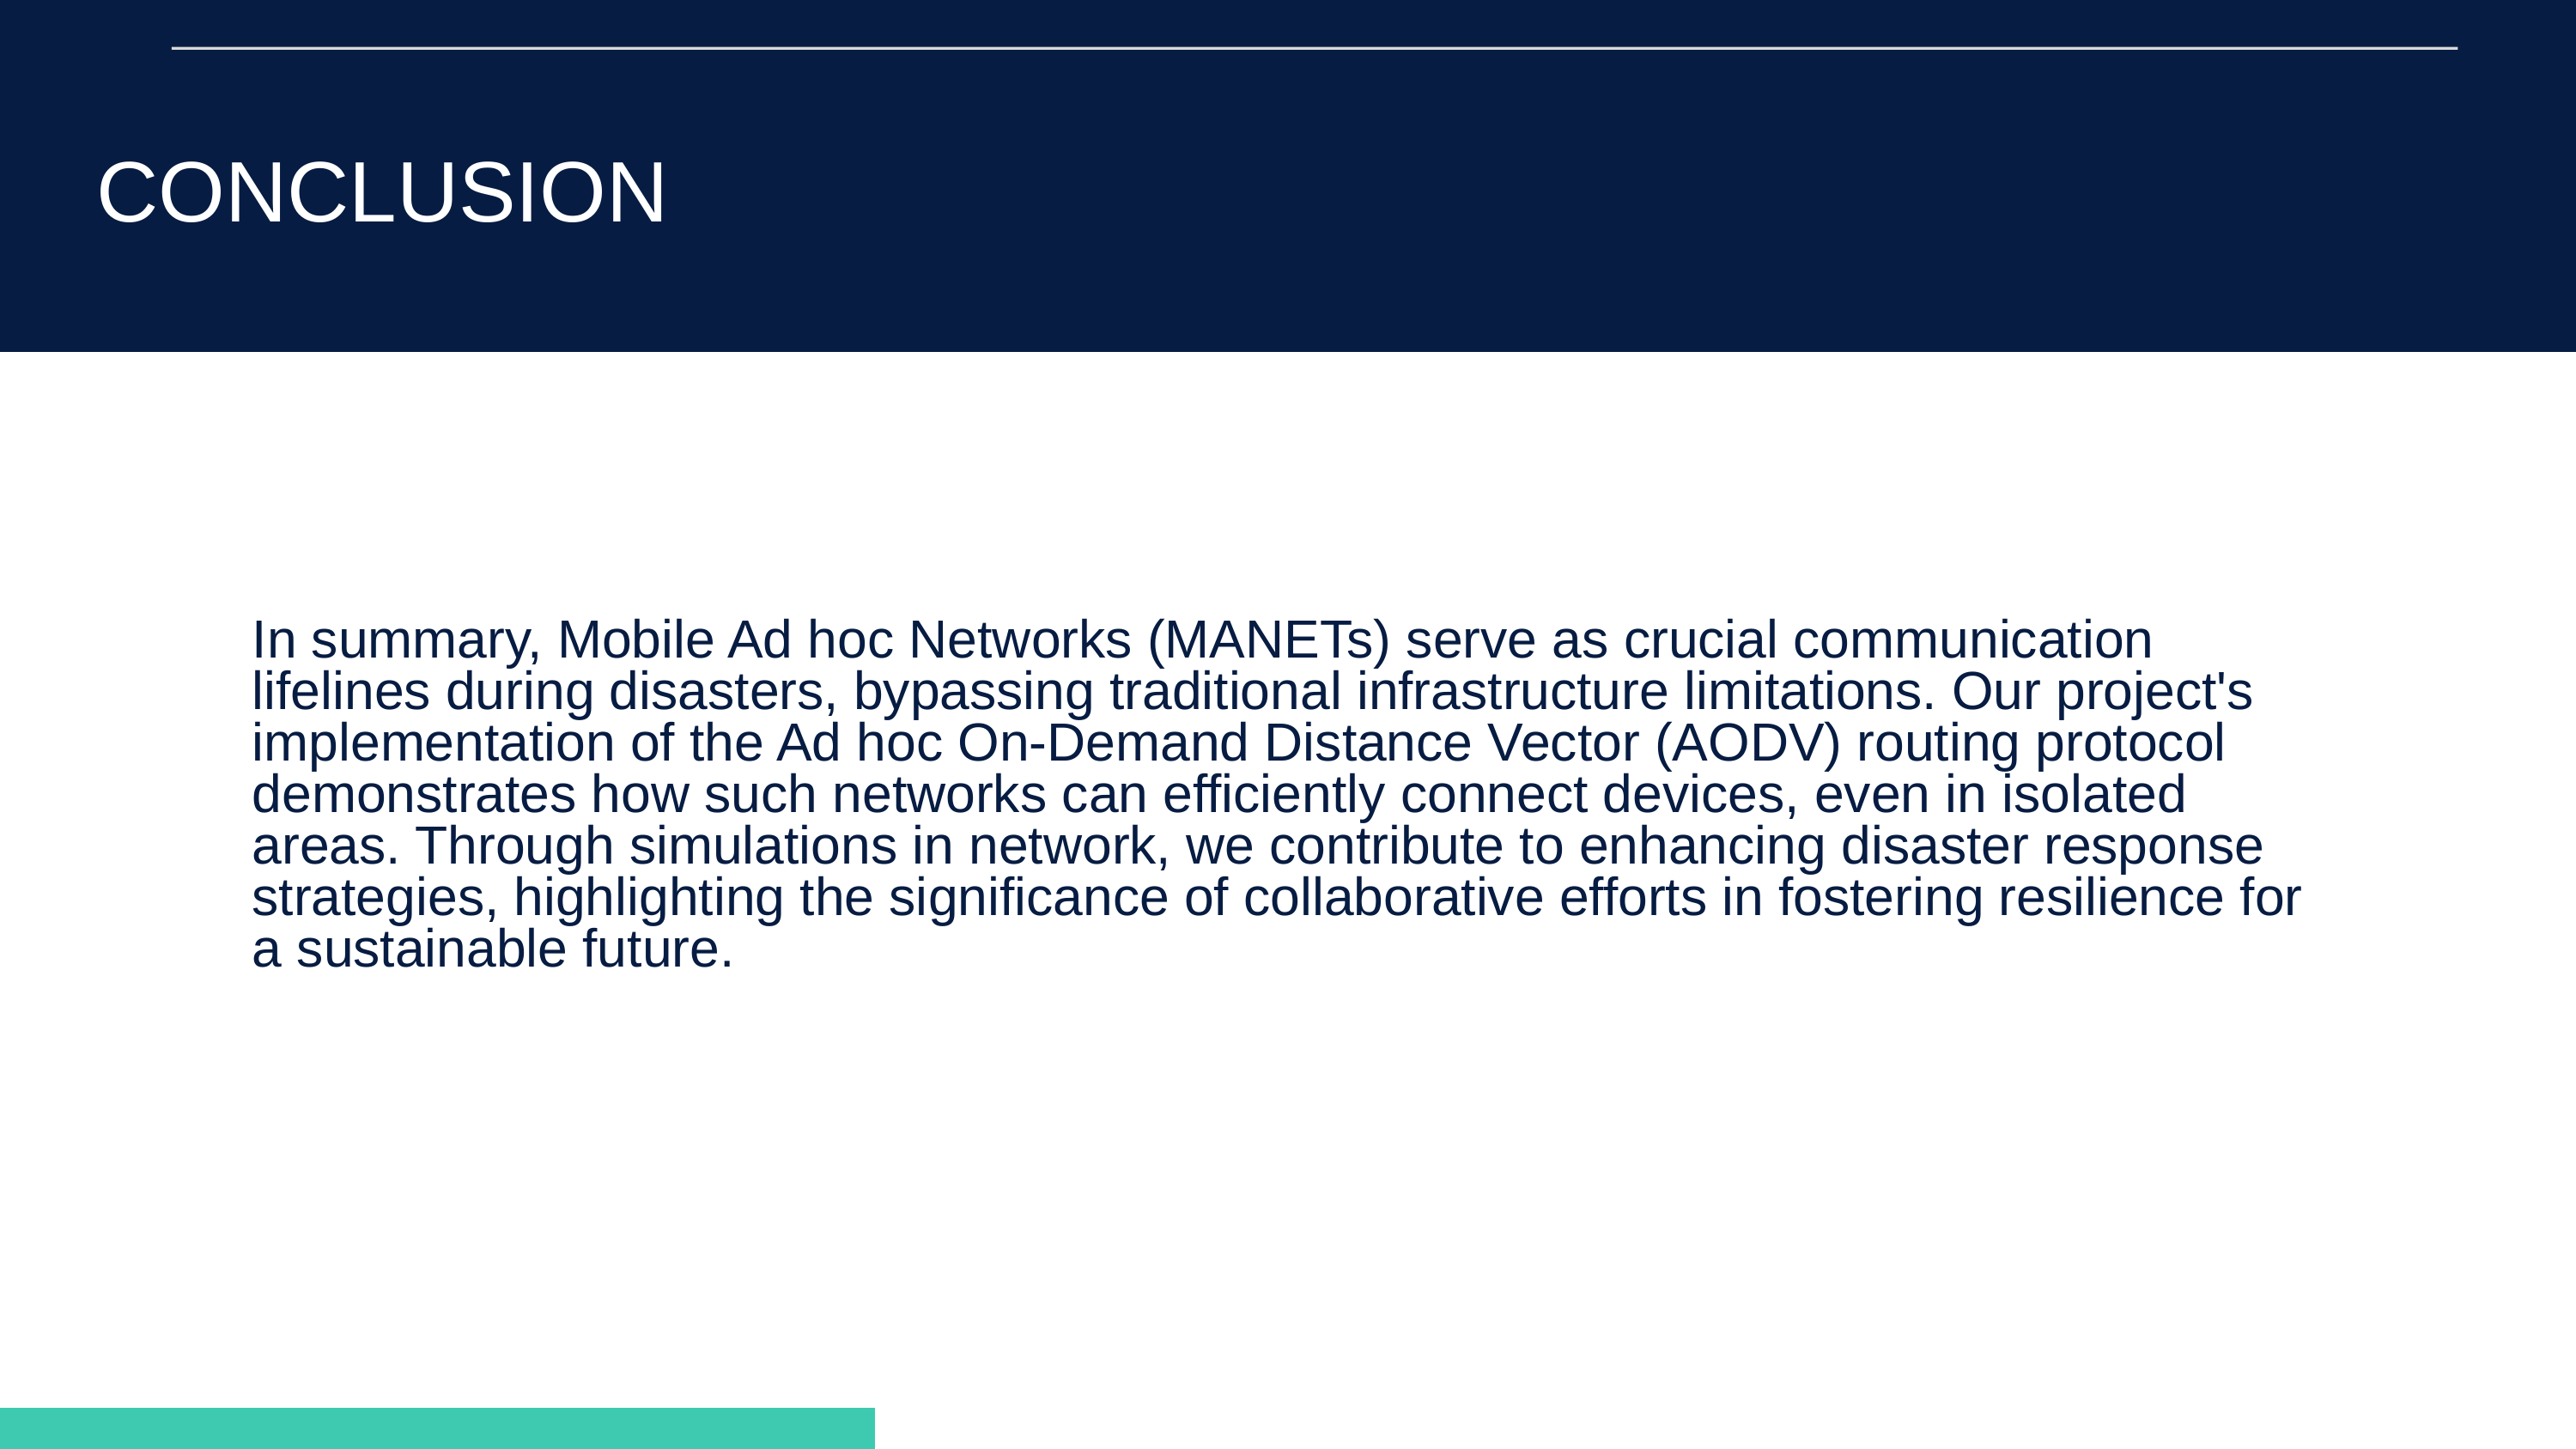

CONCLUSION
In summary, Mobile Ad hoc Networks (MANETs) serve as crucial communication lifelines during disasters, bypassing traditional infrastructure limitations. Our project's implementation of the Ad hoc On-Demand Distance Vector (AODV) routing protocol demonstrates how such networks can efficiently connect devices, even in isolated areas. Through simulations in network, we contribute to enhancing disaster response strategies, highlighting the significance of collaborative efforts in fostering resilience for a sustainable future.